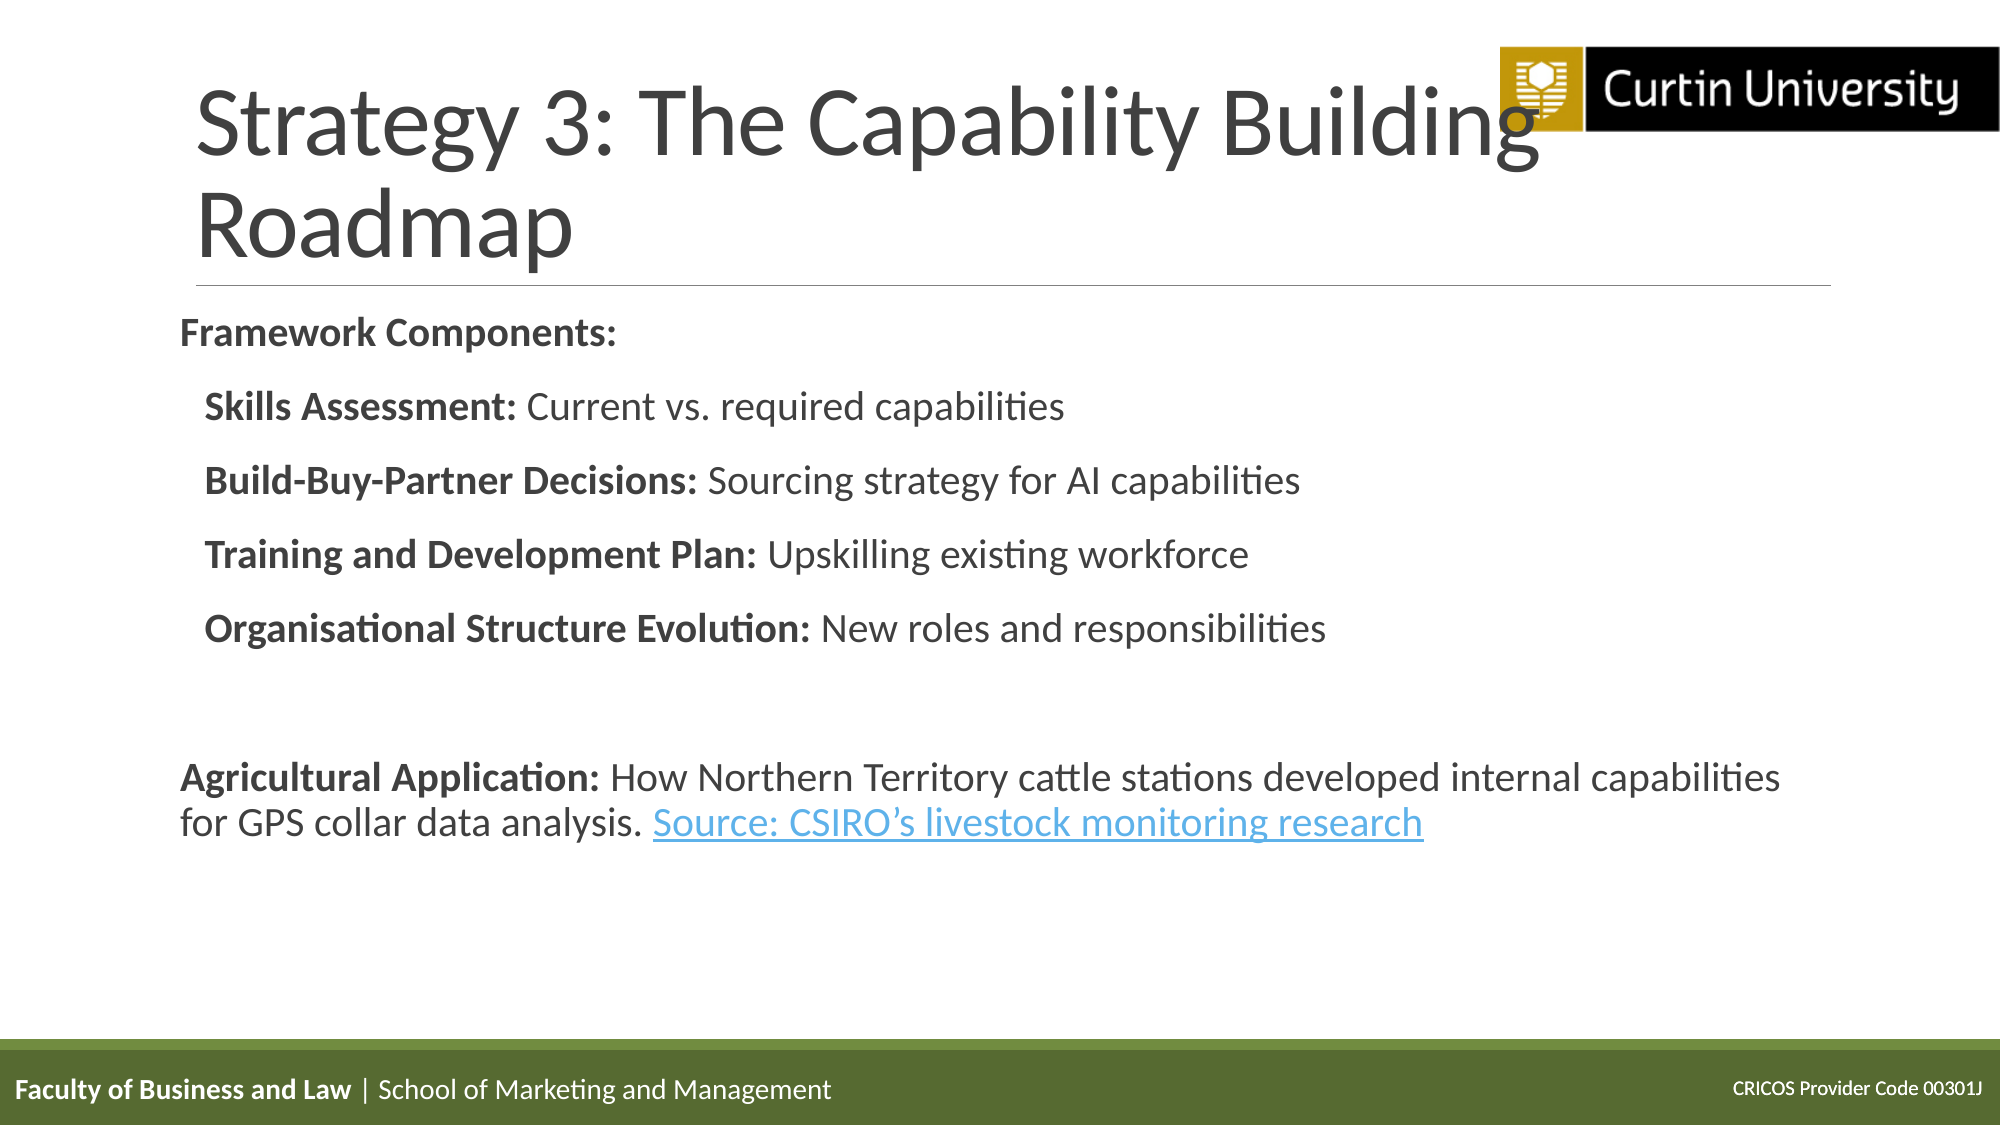

# Strategy 3: The Capability Building Roadmap
Framework Components:
 Skills Assessment: Current vs. required capabilities
 Build-Buy-Partner Decisions: Sourcing strategy for AI capabilities
 Training and Development Plan: Upskilling existing workforce
 Organisational Structure Evolution: New roles and responsibilities

Agricultural Application: How Northern Territory cattle stations developed internal capabilities for GPS collar data analysis. Source: CSIRO’s livestock monitoring research
Faculty of Business and Law | School of Marketing and Management